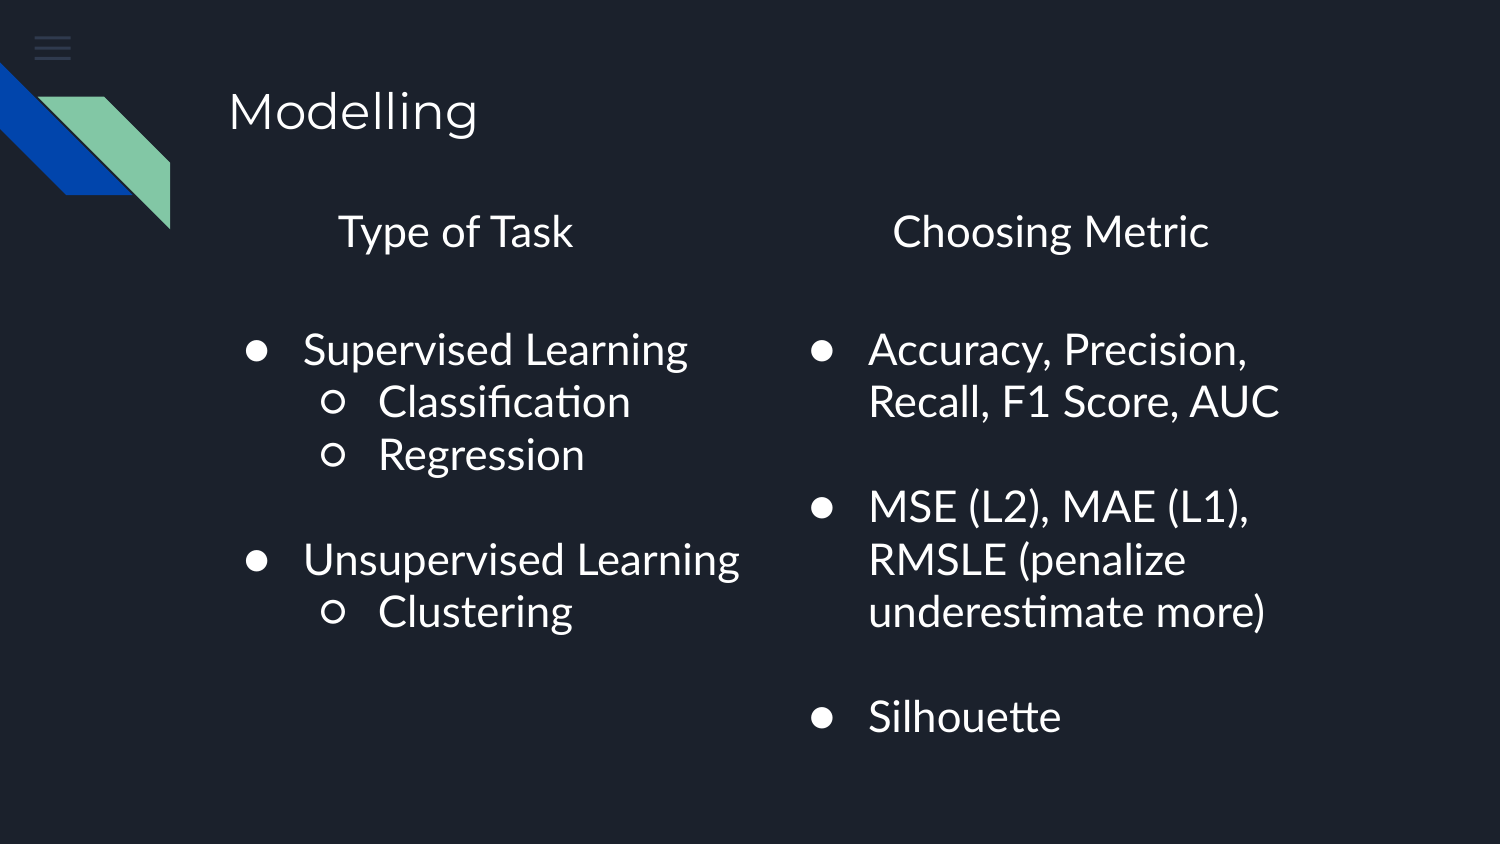

# Modelling
Choosing Metric
Accuracy, Precision, Recall, F1 Score, AUC

MSE (L2), MAE (L1), RMSLE (penalize underestimate more)

Silhouette
Type of Task
Supervised Learning
Classification
Regression

Unsupervised Learning
Clustering